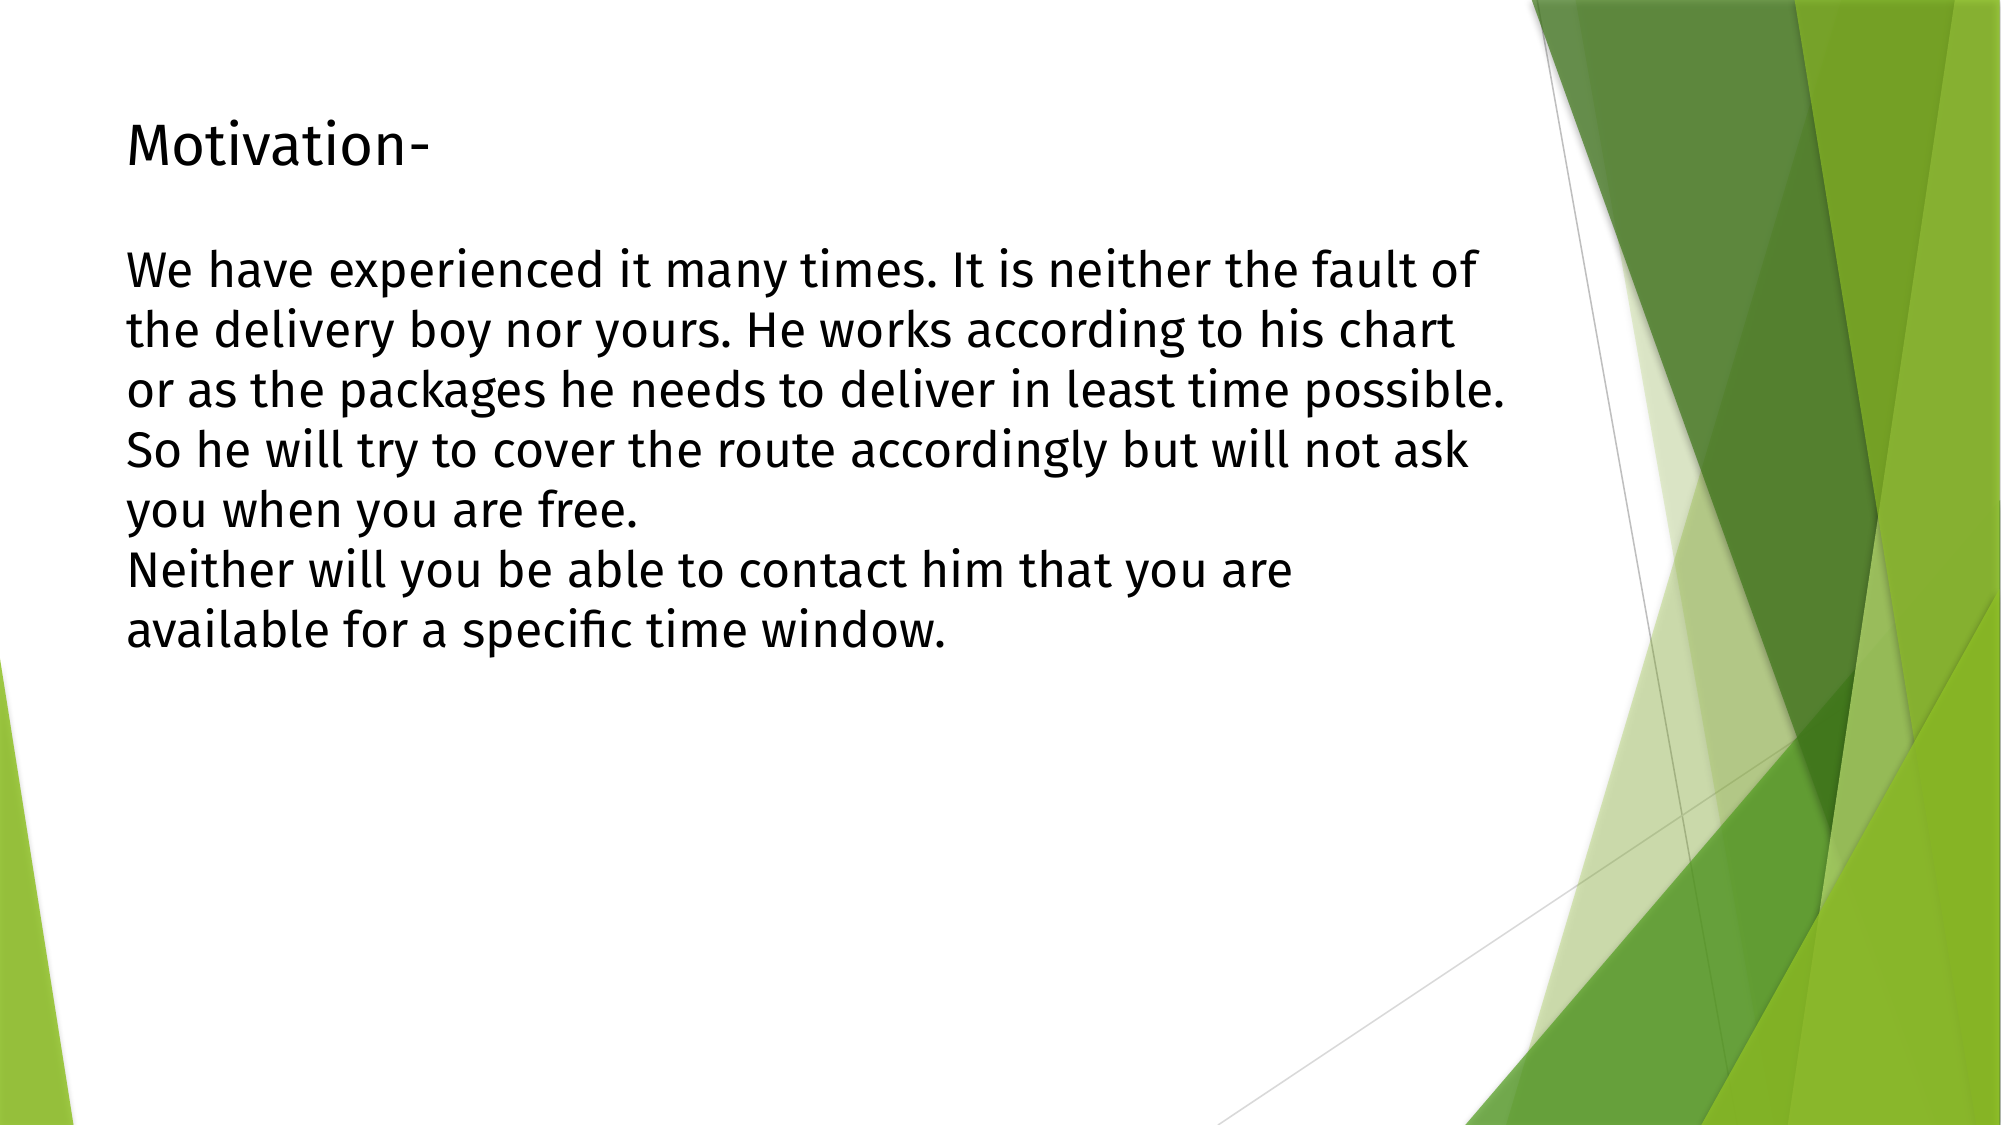

# Motivation- We have experienced it many times. It is neither the fault of the delivery boy nor yours. He works according to his chart or as the packages he needs to deliver in least time possible. So he will try to cover the route accordingly but will not ask you when you are free. Neither will you be able to contact him that you are available for a specific time window.